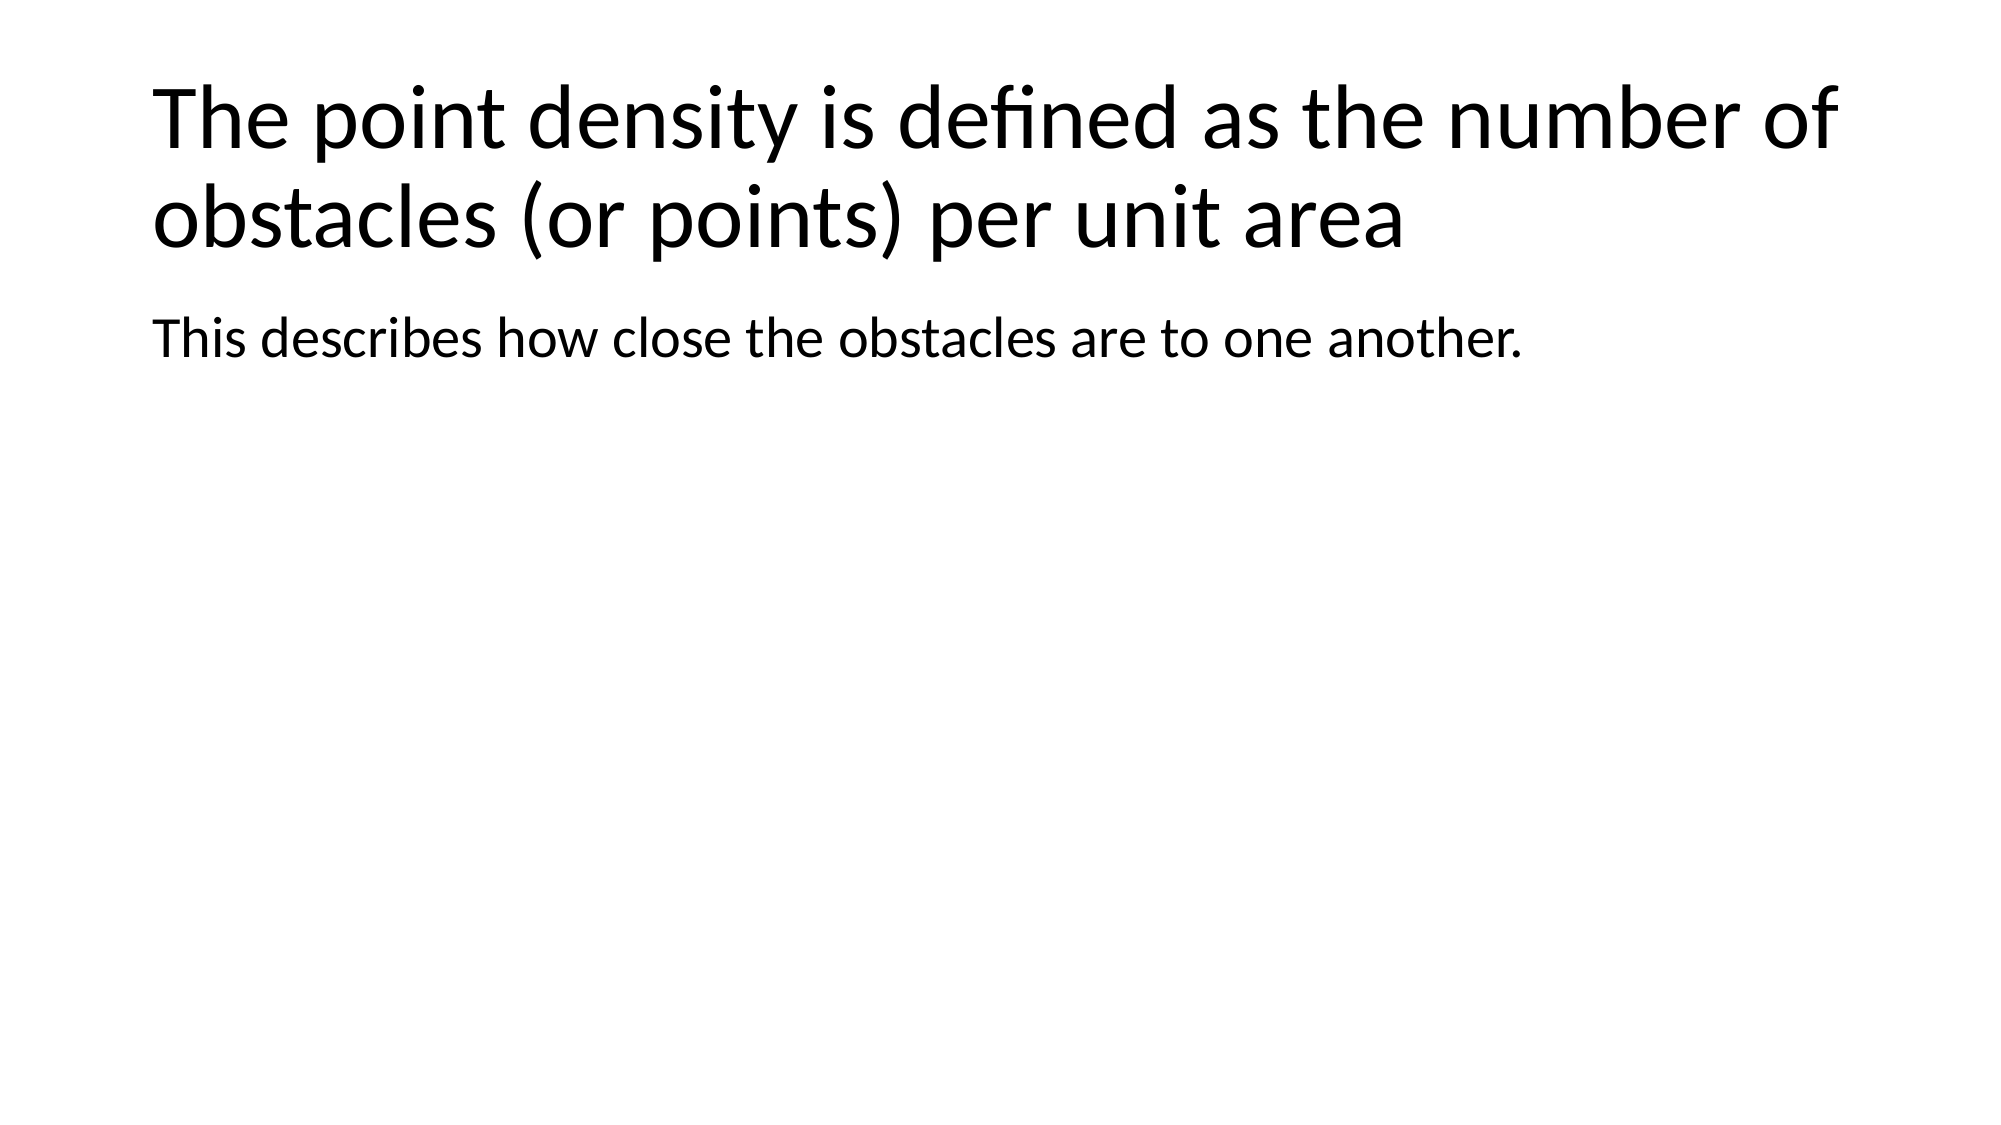

# The point density is defined as the number of obstacles (or points) per unit area
This describes how close the obstacles are to one another.